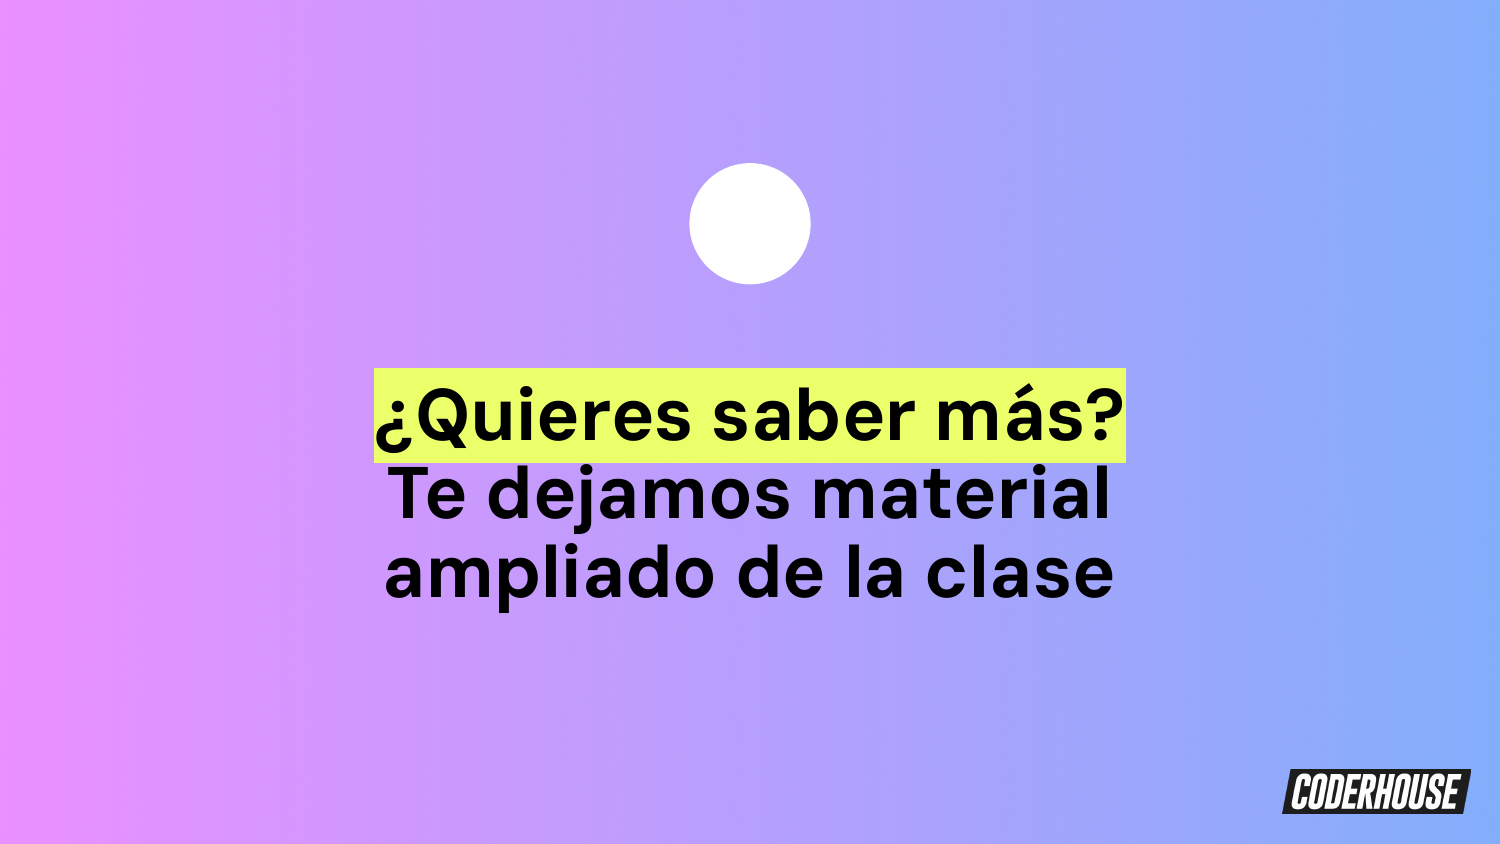

🔍
¿Quieres saber más?
Te dejamos material ampliado de la clase